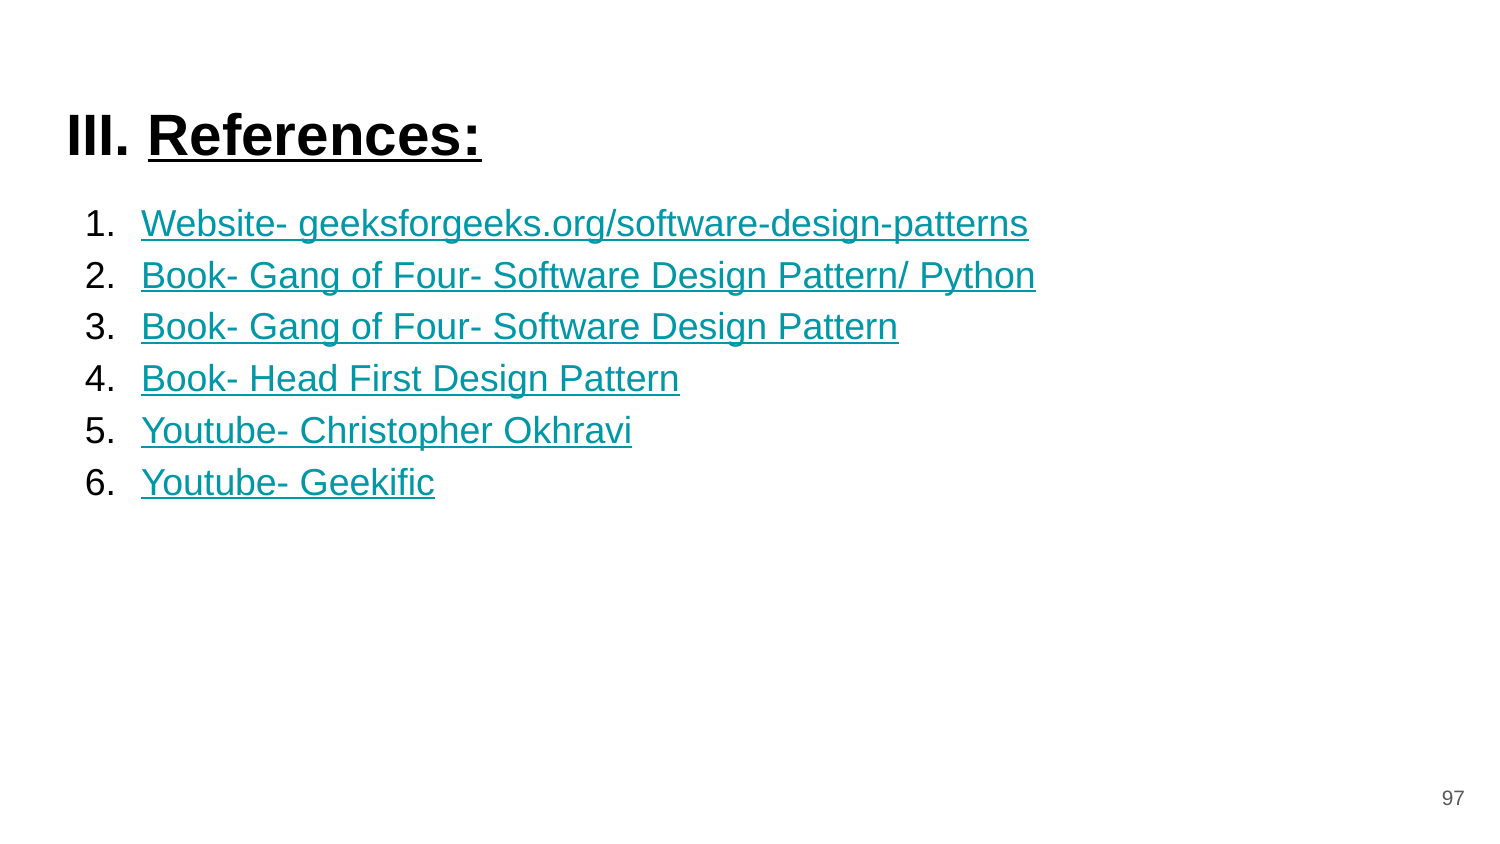

III. References:
Website- geeksforgeeks.org/software-design-patterns
Book- Gang of Four- Software Design Pattern/ Python
Book- Gang of Four- Software Design Pattern
Book- Head First Design Pattern
Youtube- Christopher Okhravi
Youtube- Geekific
97